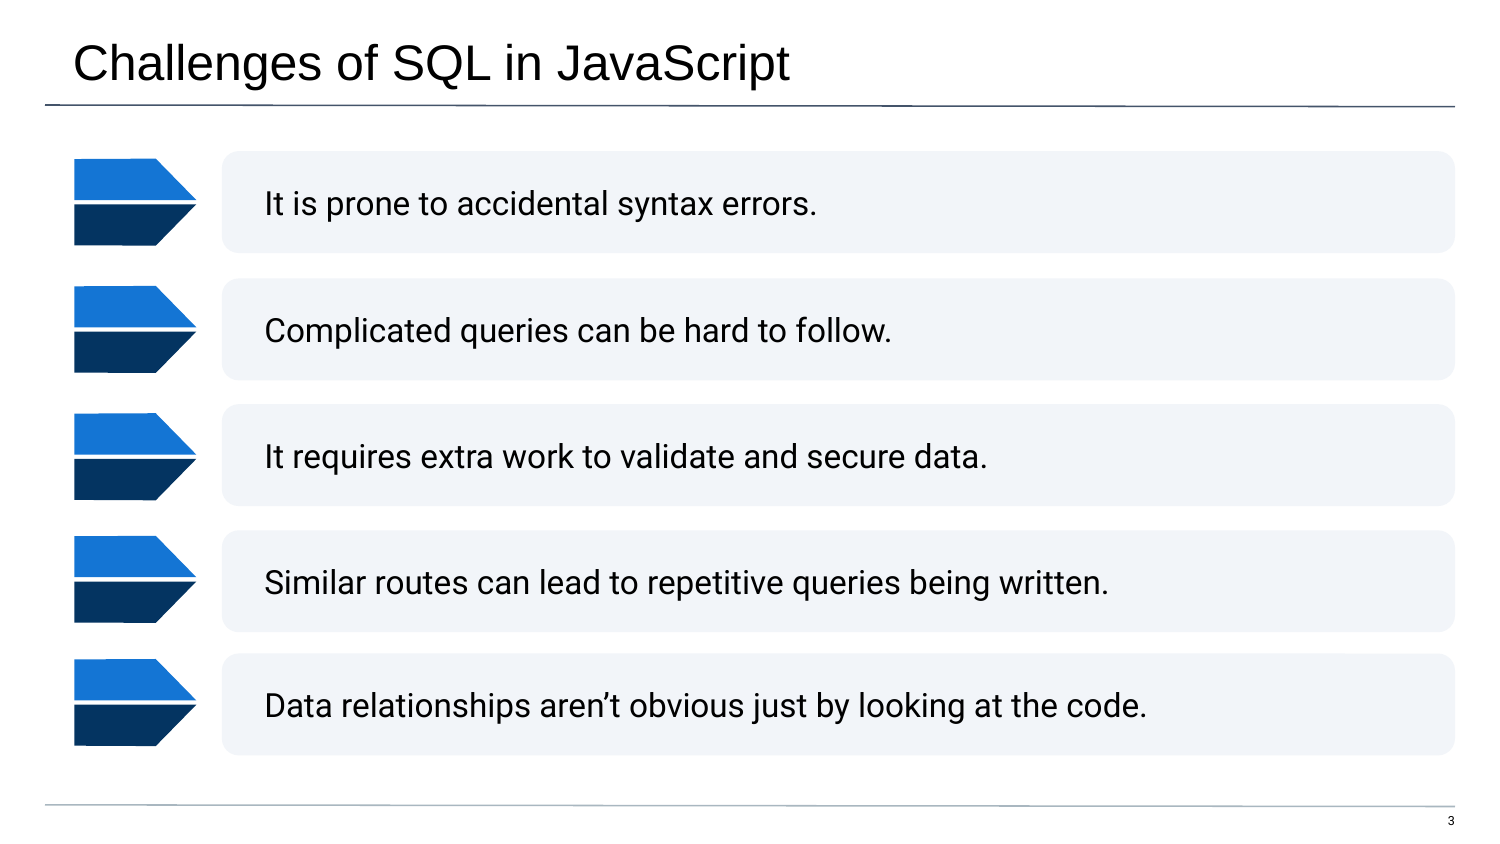

# Challenges of SQL in JavaScript
It is prone to accidental syntax errors.

Complicated queries can be hard to follow.

It requires extra work to validate and secure data.

Similar routes can lead to repetitive queries being written.

Data relationships aren’t obvious just by looking at the code.